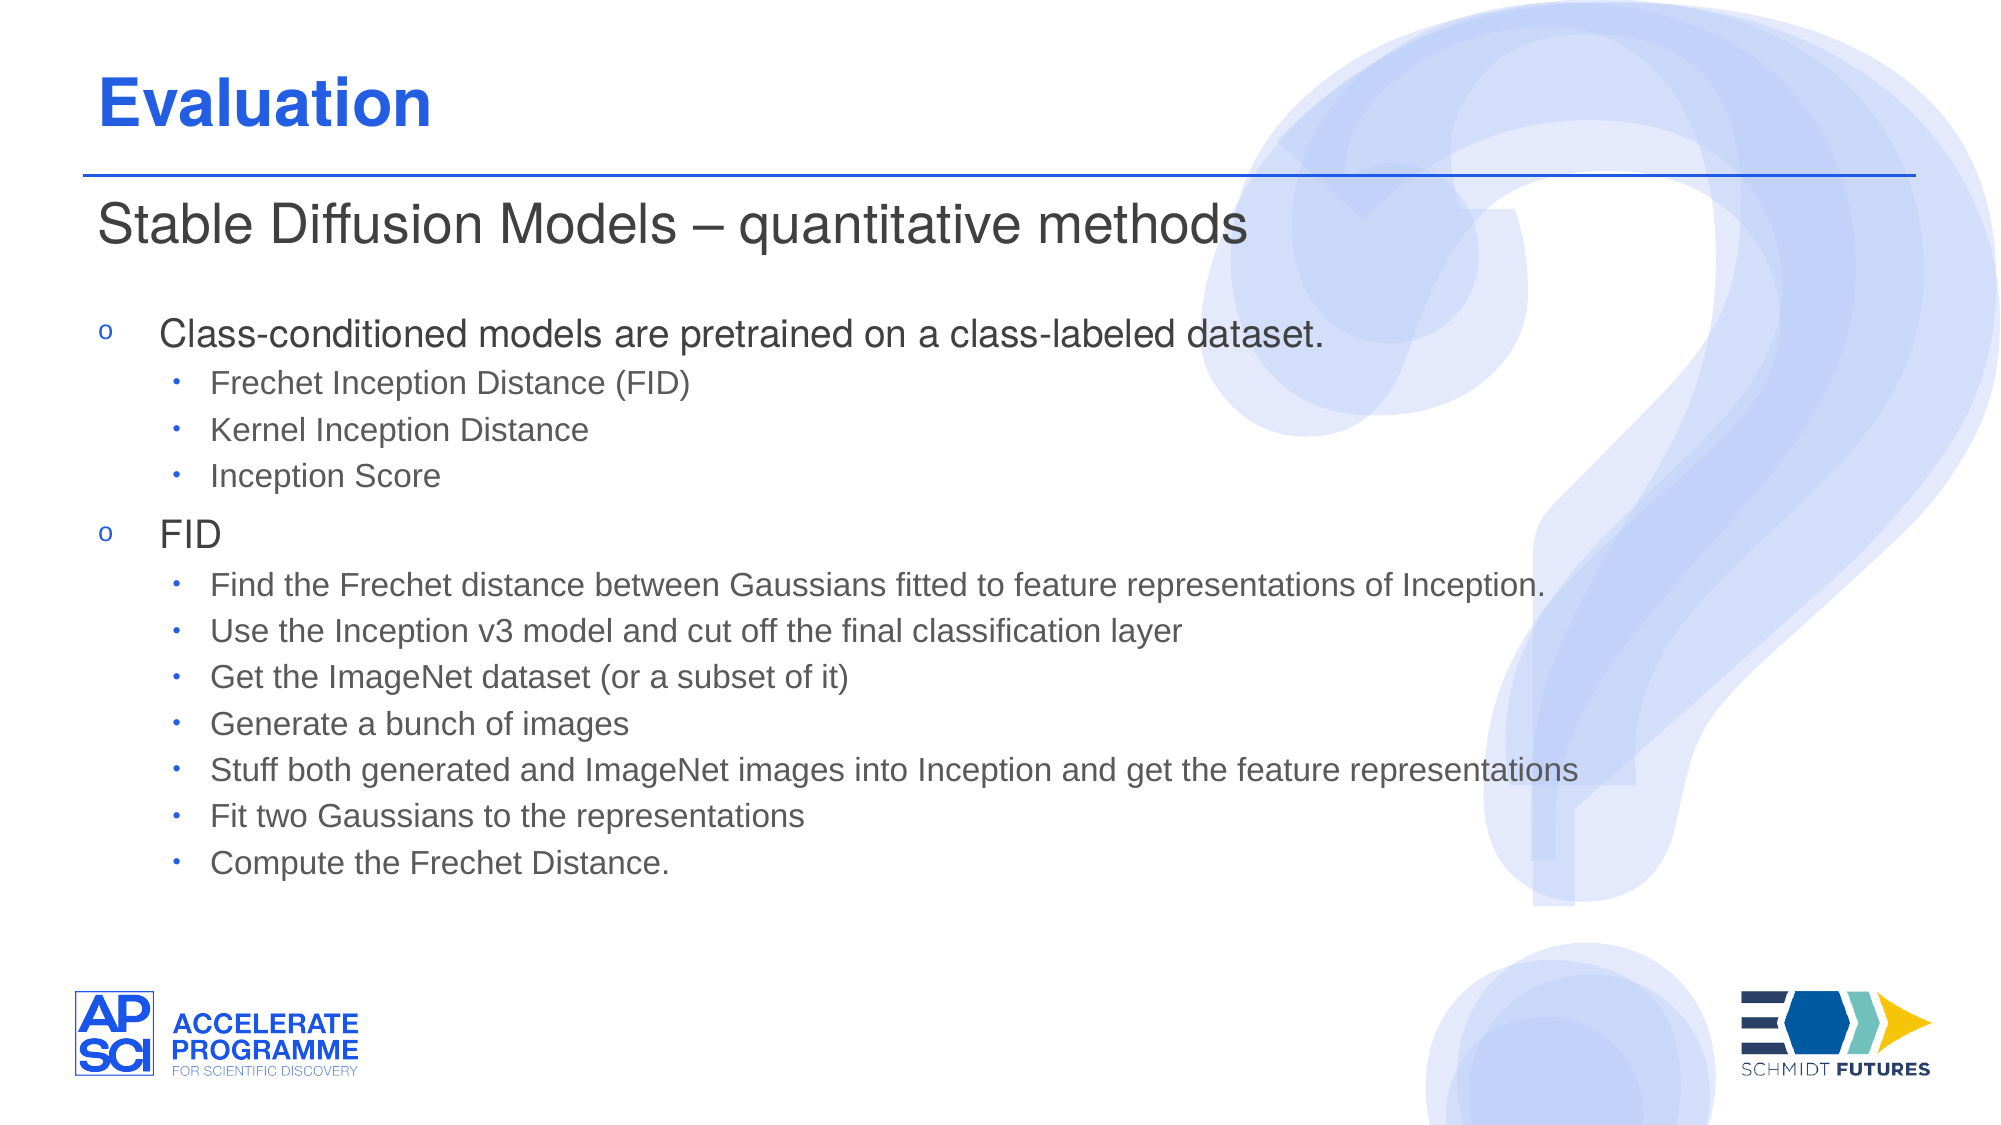

Evaluation
Stable Diffusion Models – quantitative methods
Class-conditioned models are pretrained on a class-labeled dataset.
Frechet Inception Distance (FID)
Kernel Inception Distance
Inception Score
FID
Find the Frechet distance between Gaussians fitted to feature representations of Inception.
Use the Inception v3 model and cut off the final classification layer
Get the ImageNet dataset (or a subset of it)
Generate a bunch of images
Stuff both generated and ImageNet images into Inception and get the feature representations
Fit two Gaussians to the representations
Compute the Frechet Distance.